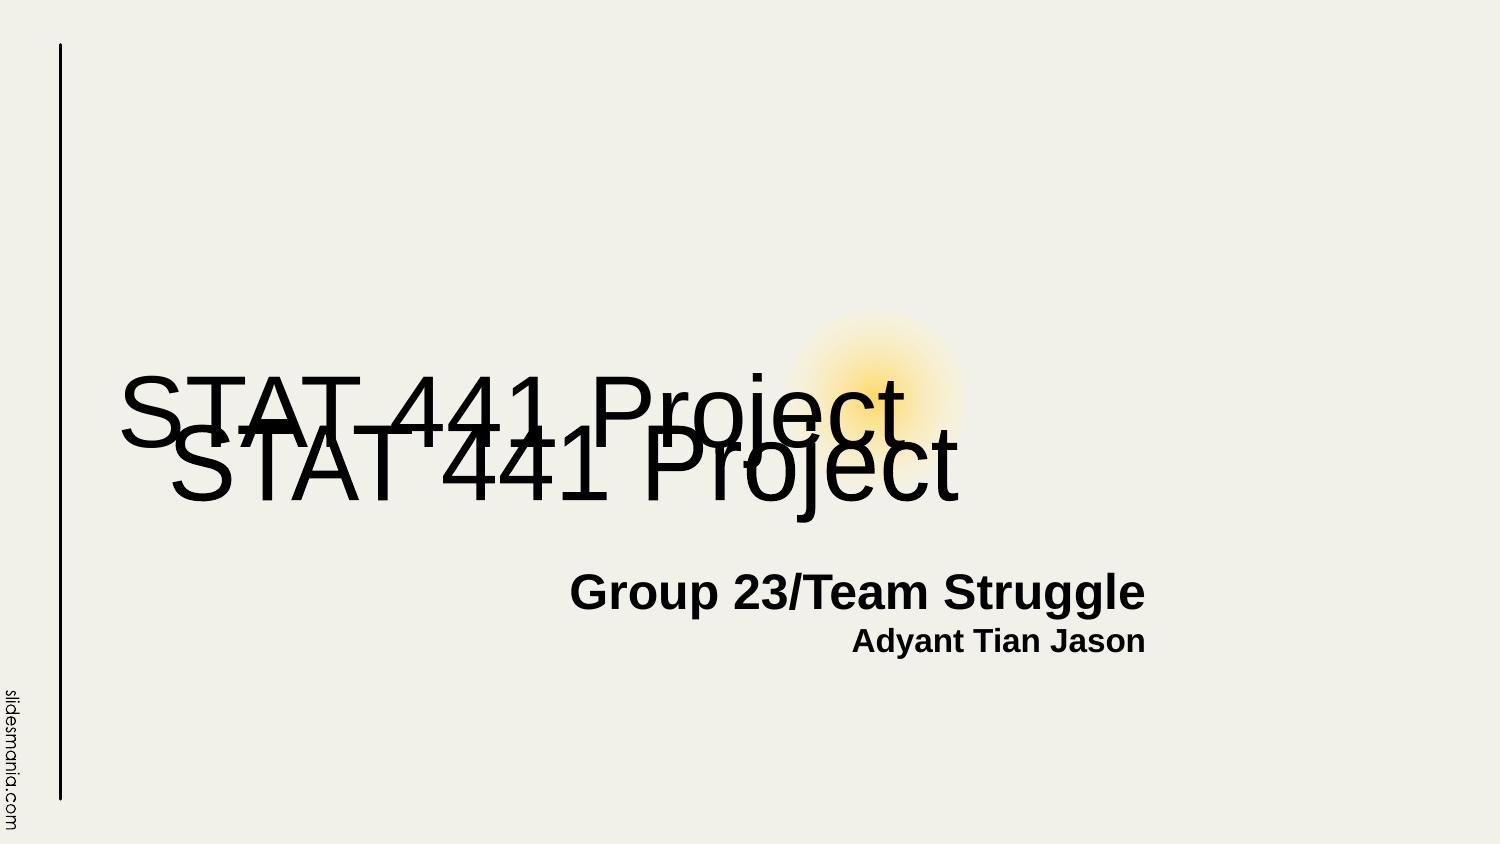

# STAT 441 Project
STAT 441 Project
Group 23/Team Struggle
Adyant Tian Jason